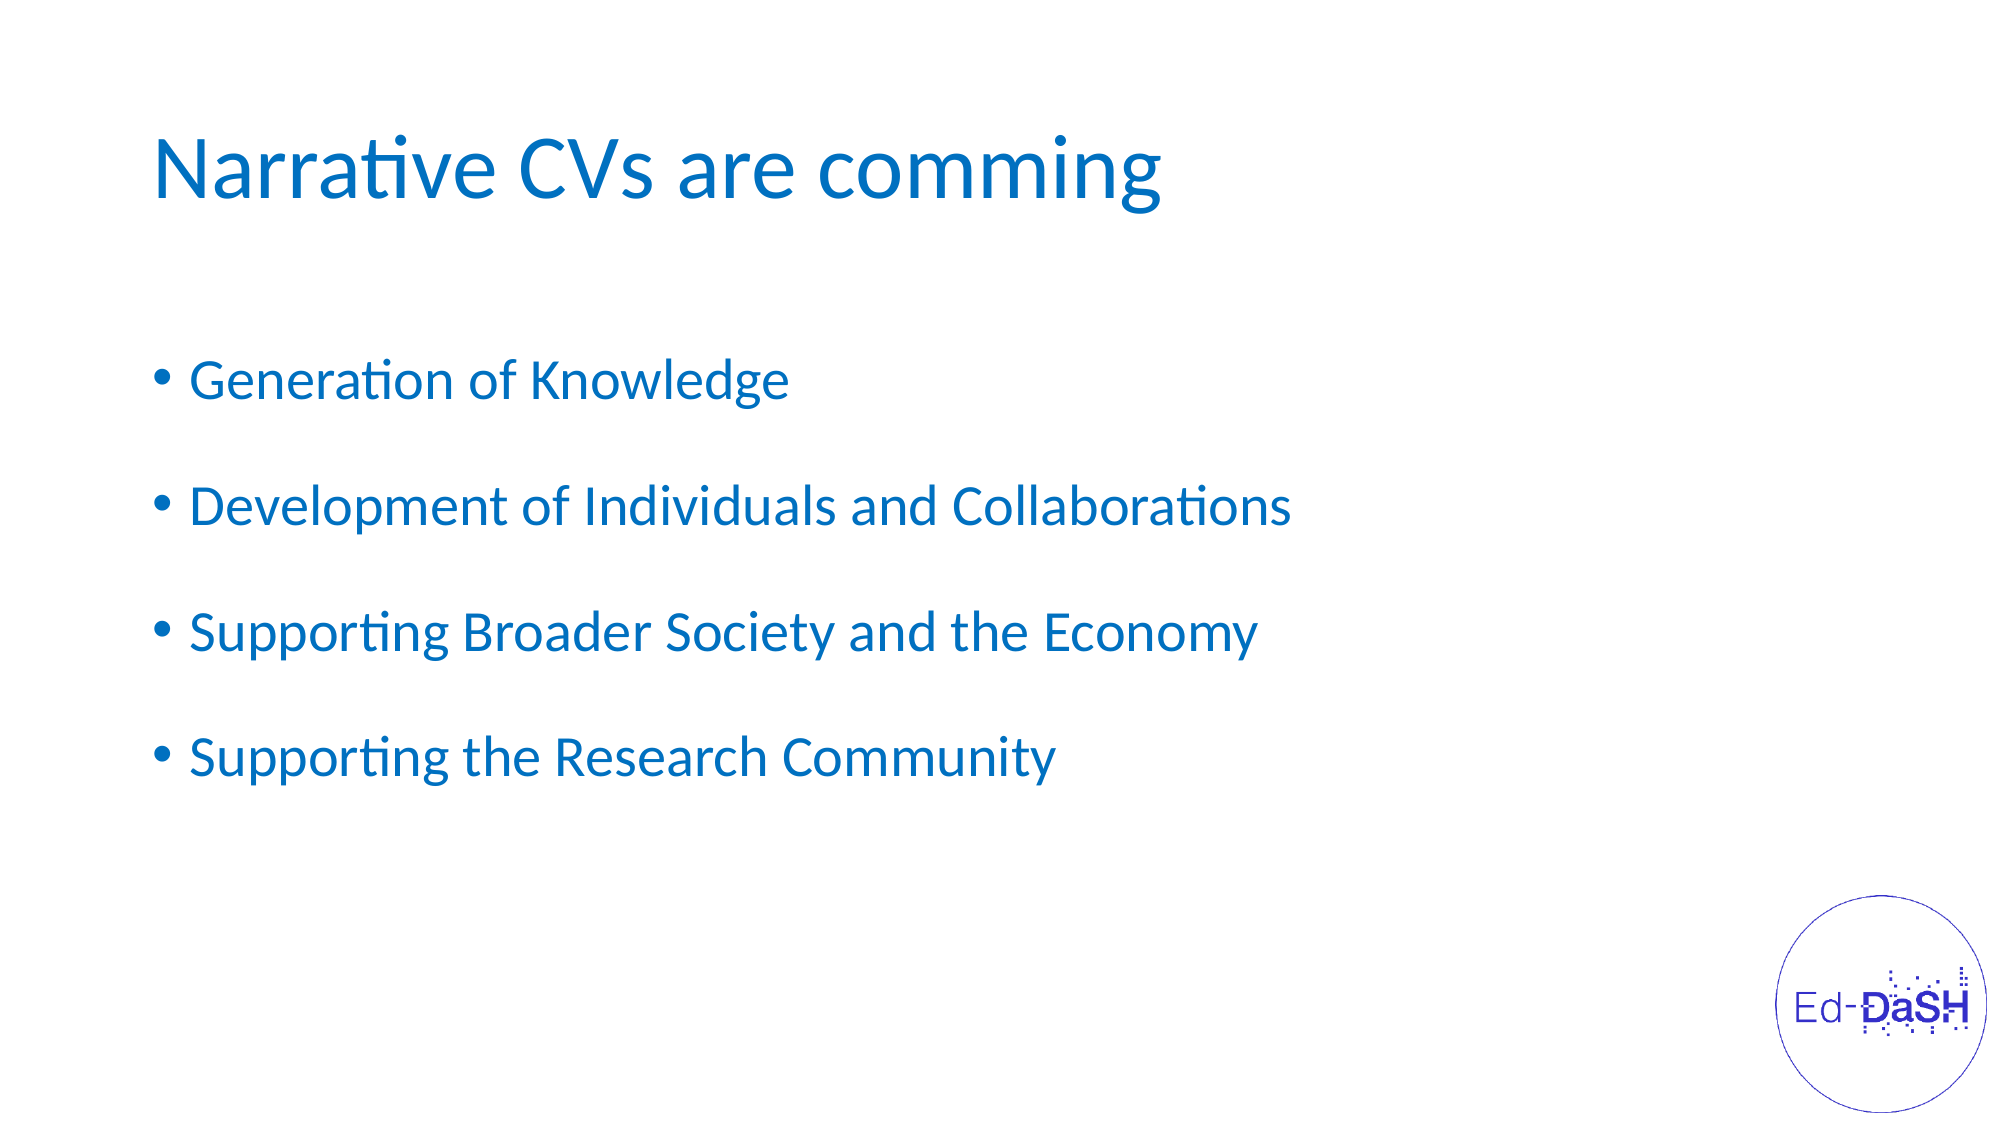

# Narrative CVs are comming
Generation of Knowledge
Development of Individuals and Collaborations
Supporting Broader Society and the Economy
Supporting the Research Community